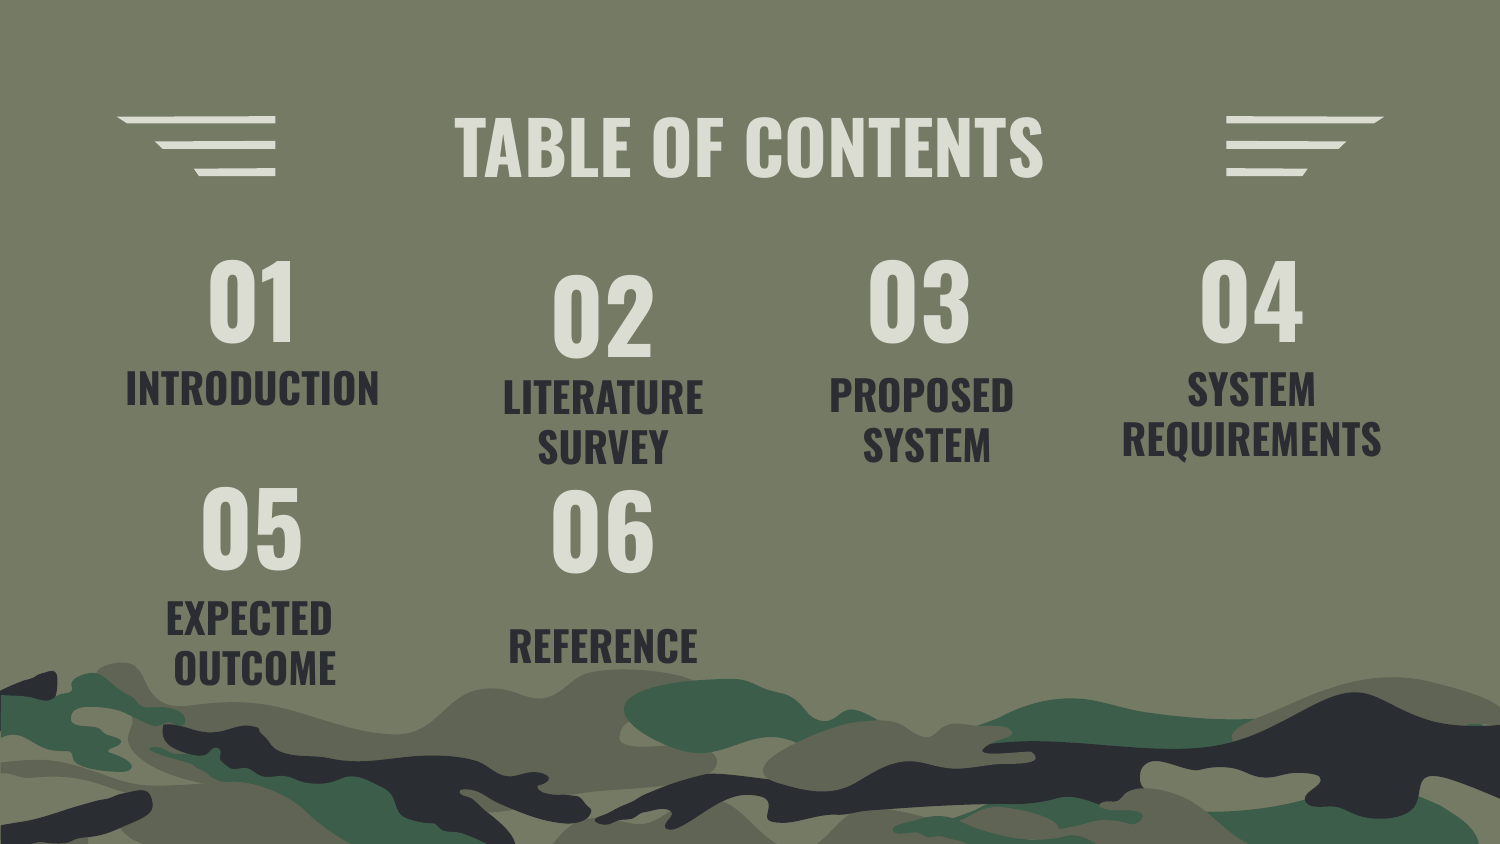

TABLE OF CONTENTS

01
03
04
02
# INTRODUCTION
LITERATURE SURVEY
SYSTEM
REQUIREMENTS
PROPOSED
SYSTEM
05
06
REFERENCE
EXPECTED
OUTCOME